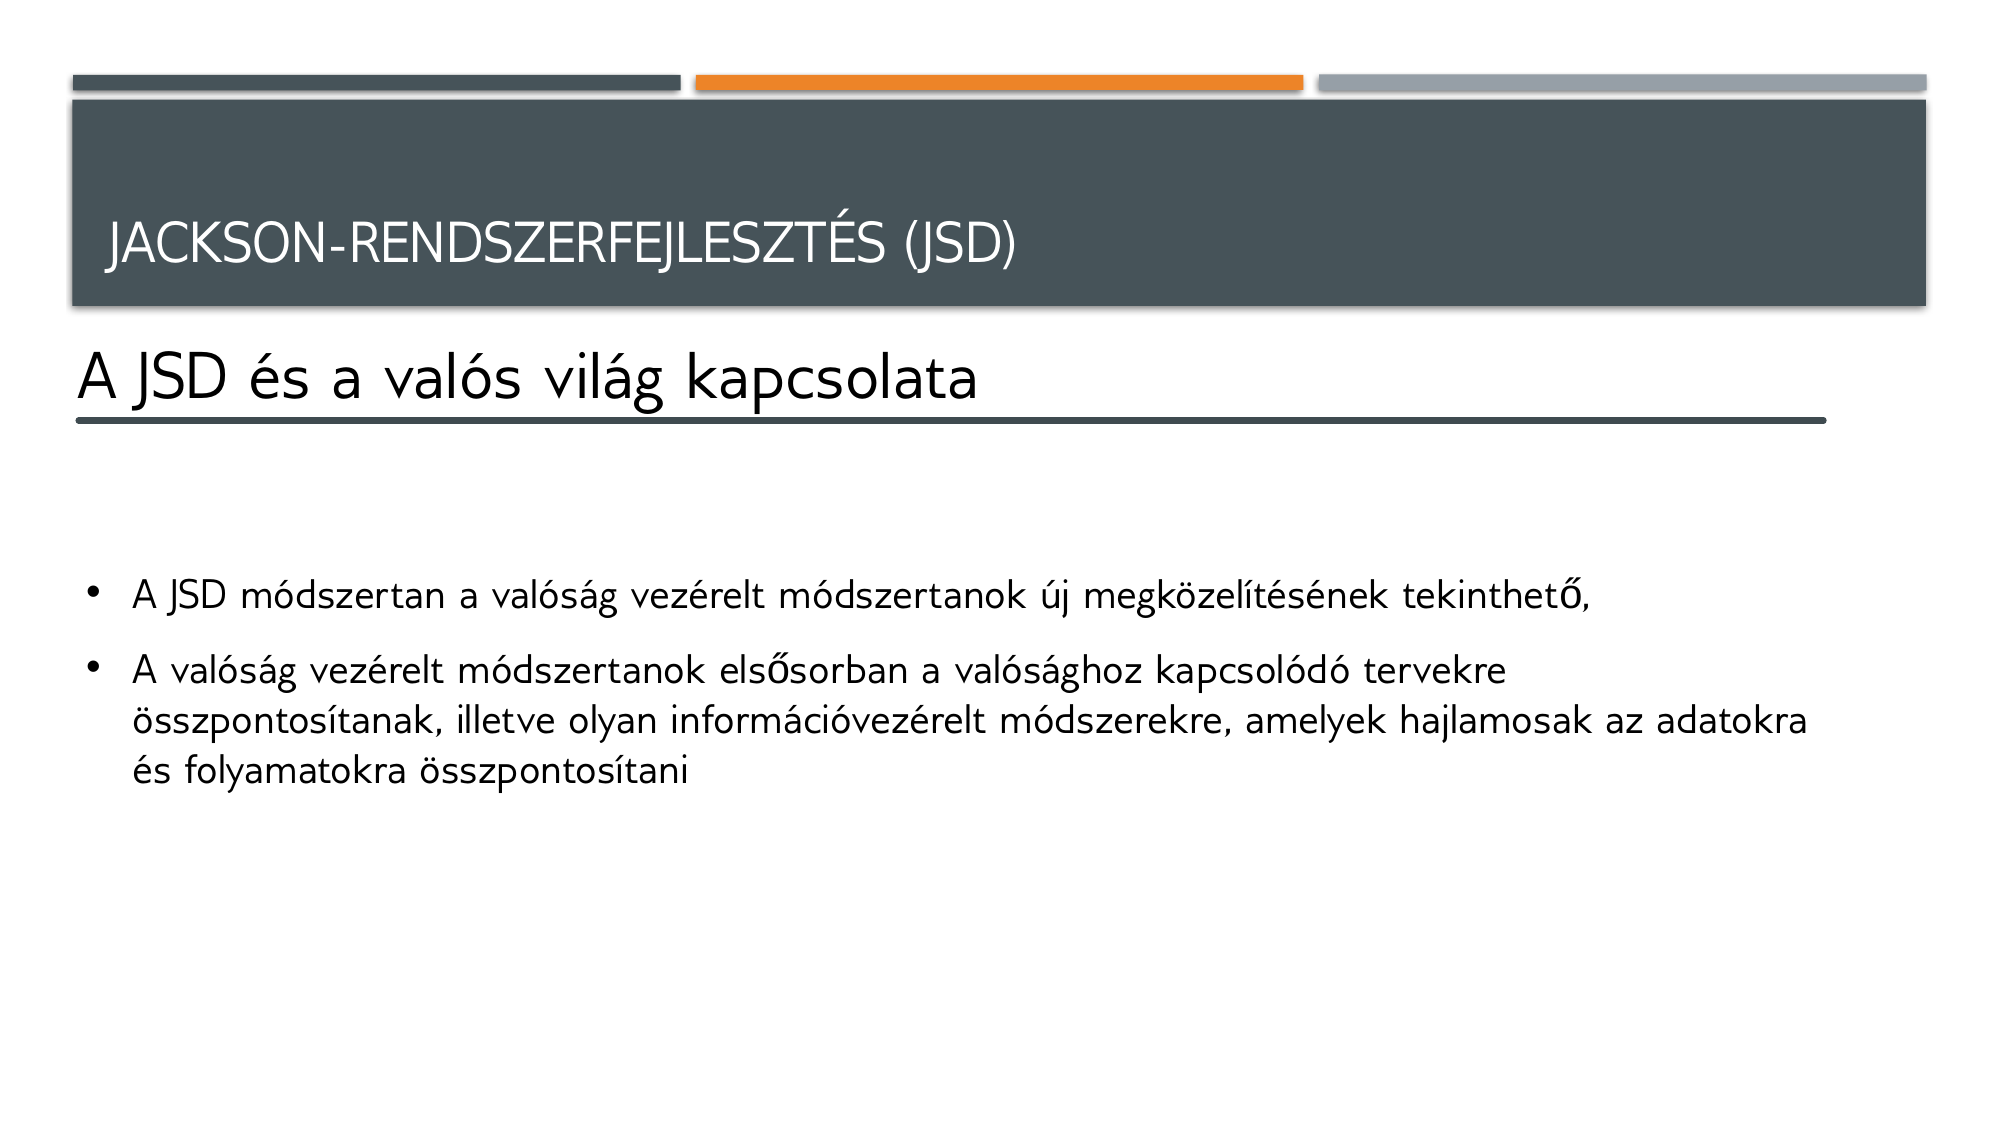

# Jackson-rendszerfejlesztés (JSD)
A JSD és a valós világ kapcsolata
A JSD módszertan a valóság vezérelt módszertanok új megközelítésének tekinthető,
A valóság vezérelt módszertanok elsősorban a valósághoz kapcsolódó tervekre összpontosítanak, illetve olyan információvezérelt módszerekre, amelyek hajlamosak az adatokra és folyamatokra összpontosítani